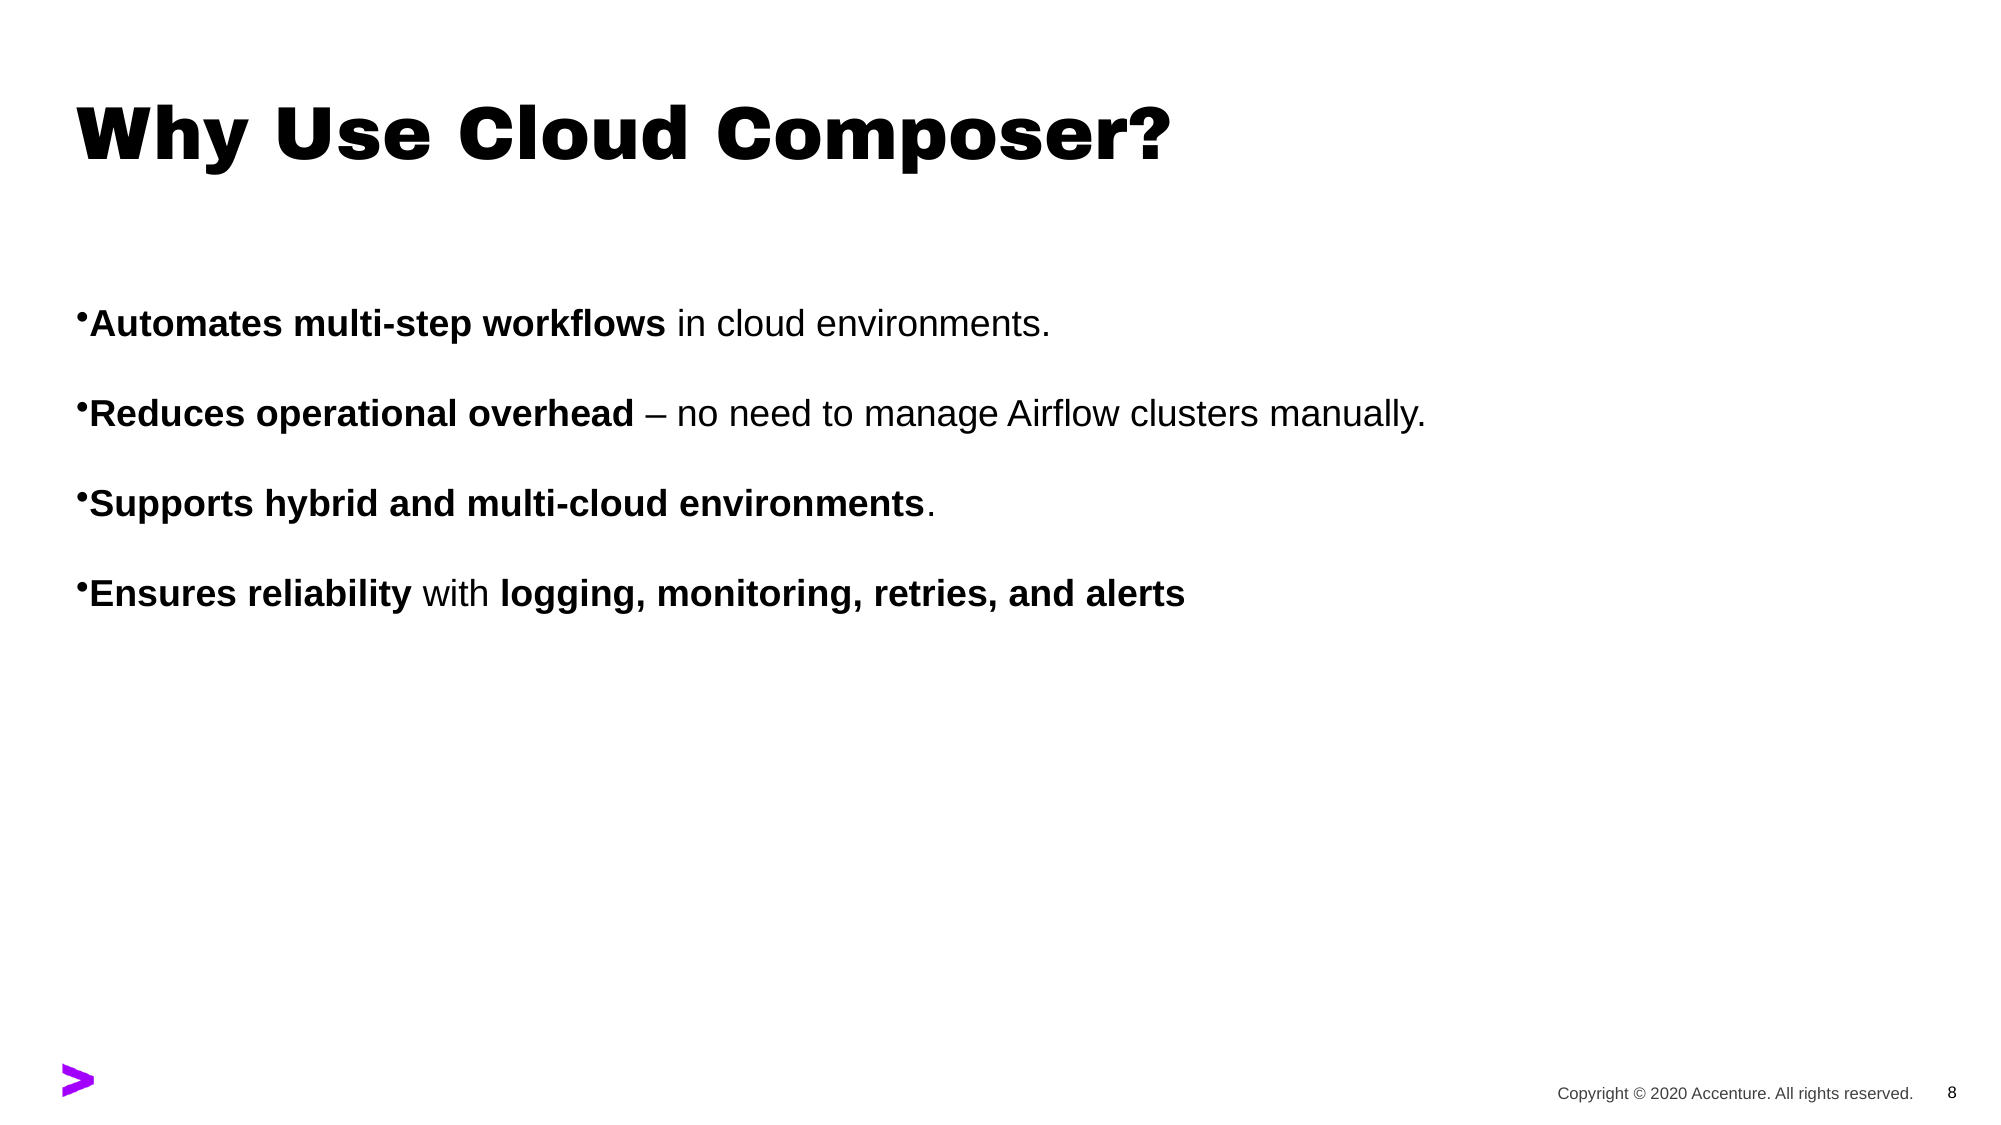

# Why Use Cloud Composer?

Automates multi-step workflows in cloud environments.

Reduces operational overhead – no need to manage Airflow clusters manually.

Supports hybrid and multi-cloud environments.

Ensures reliability with logging, monitoring, retries, and alerts
8